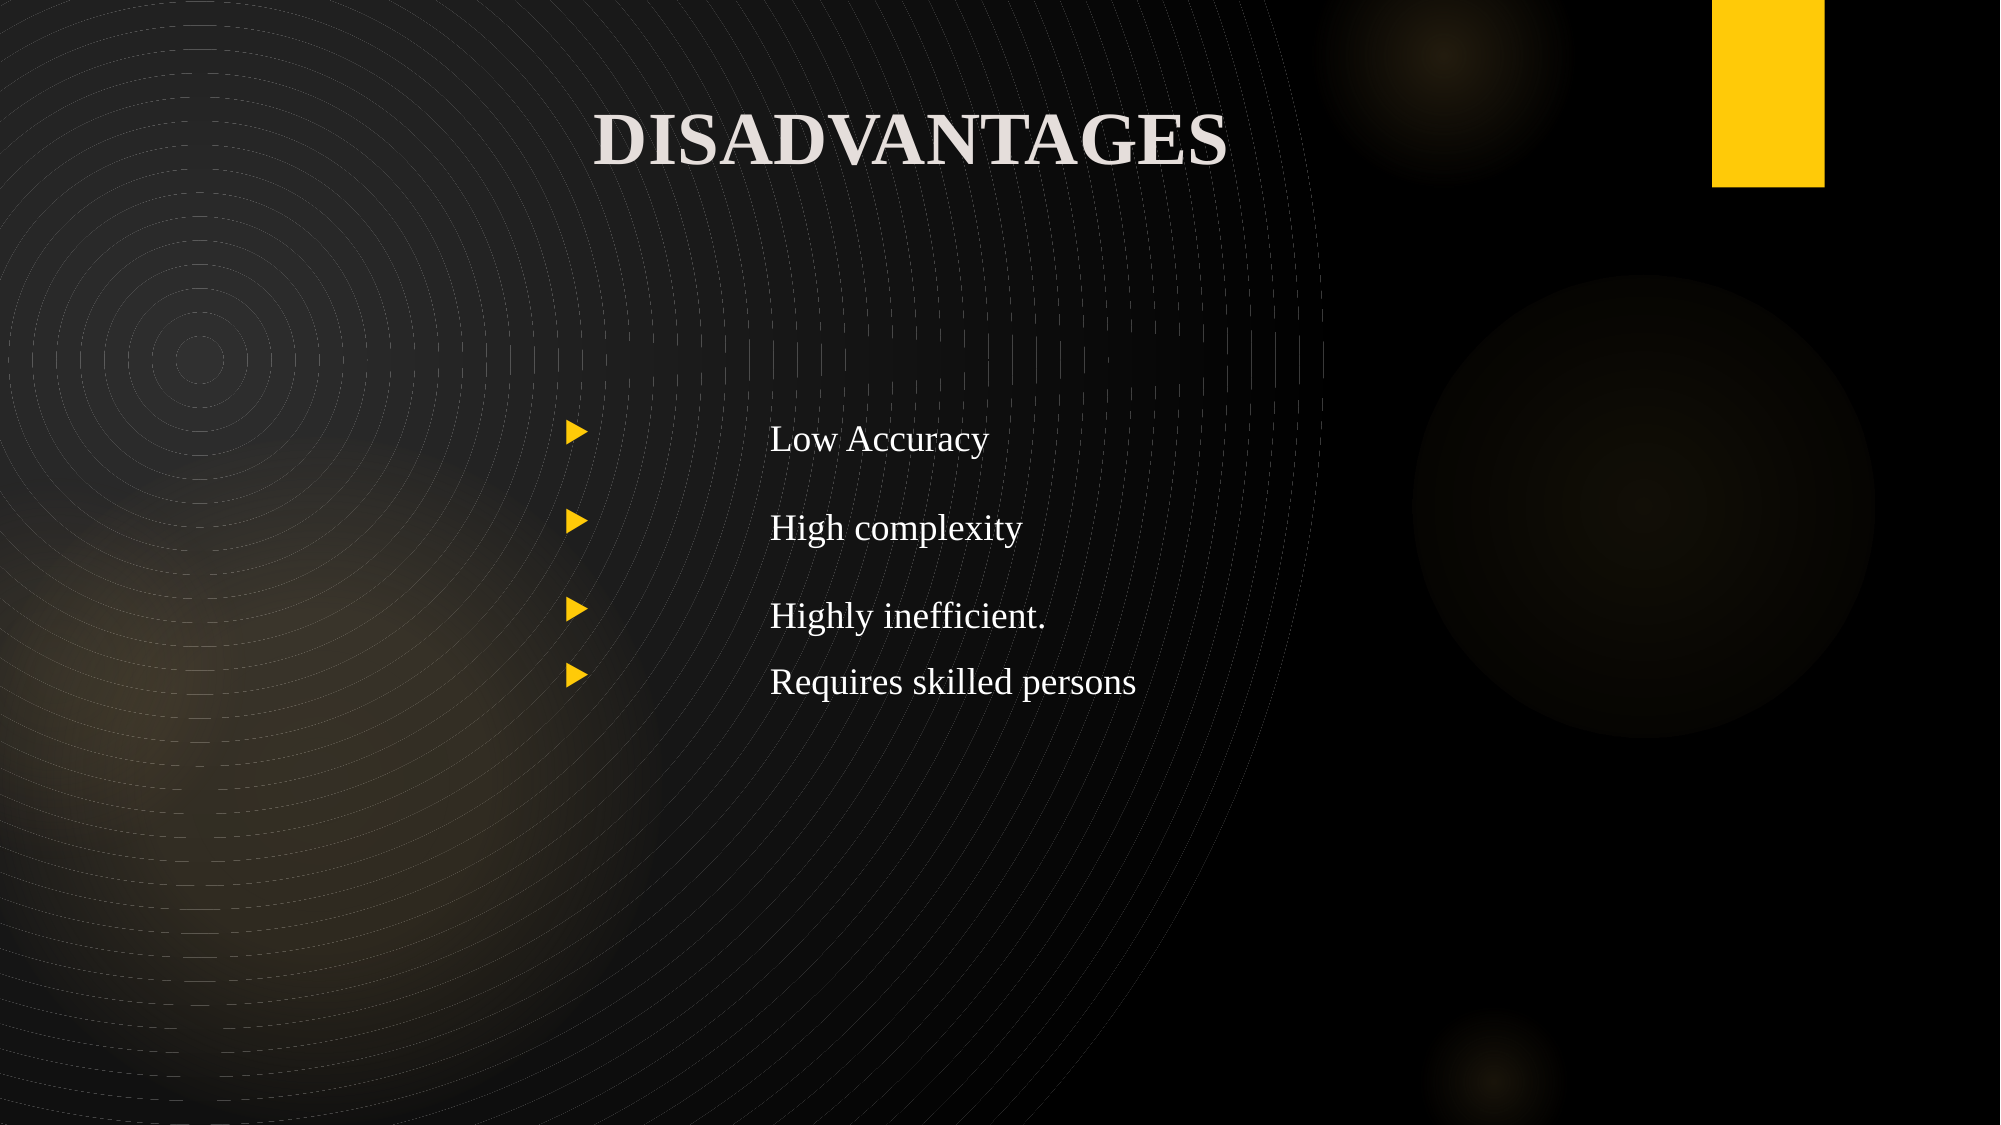

# DISADVANTAGES
	Low Accuracy
	High complexity
	Highly inefficient.
	Requires skilled persons